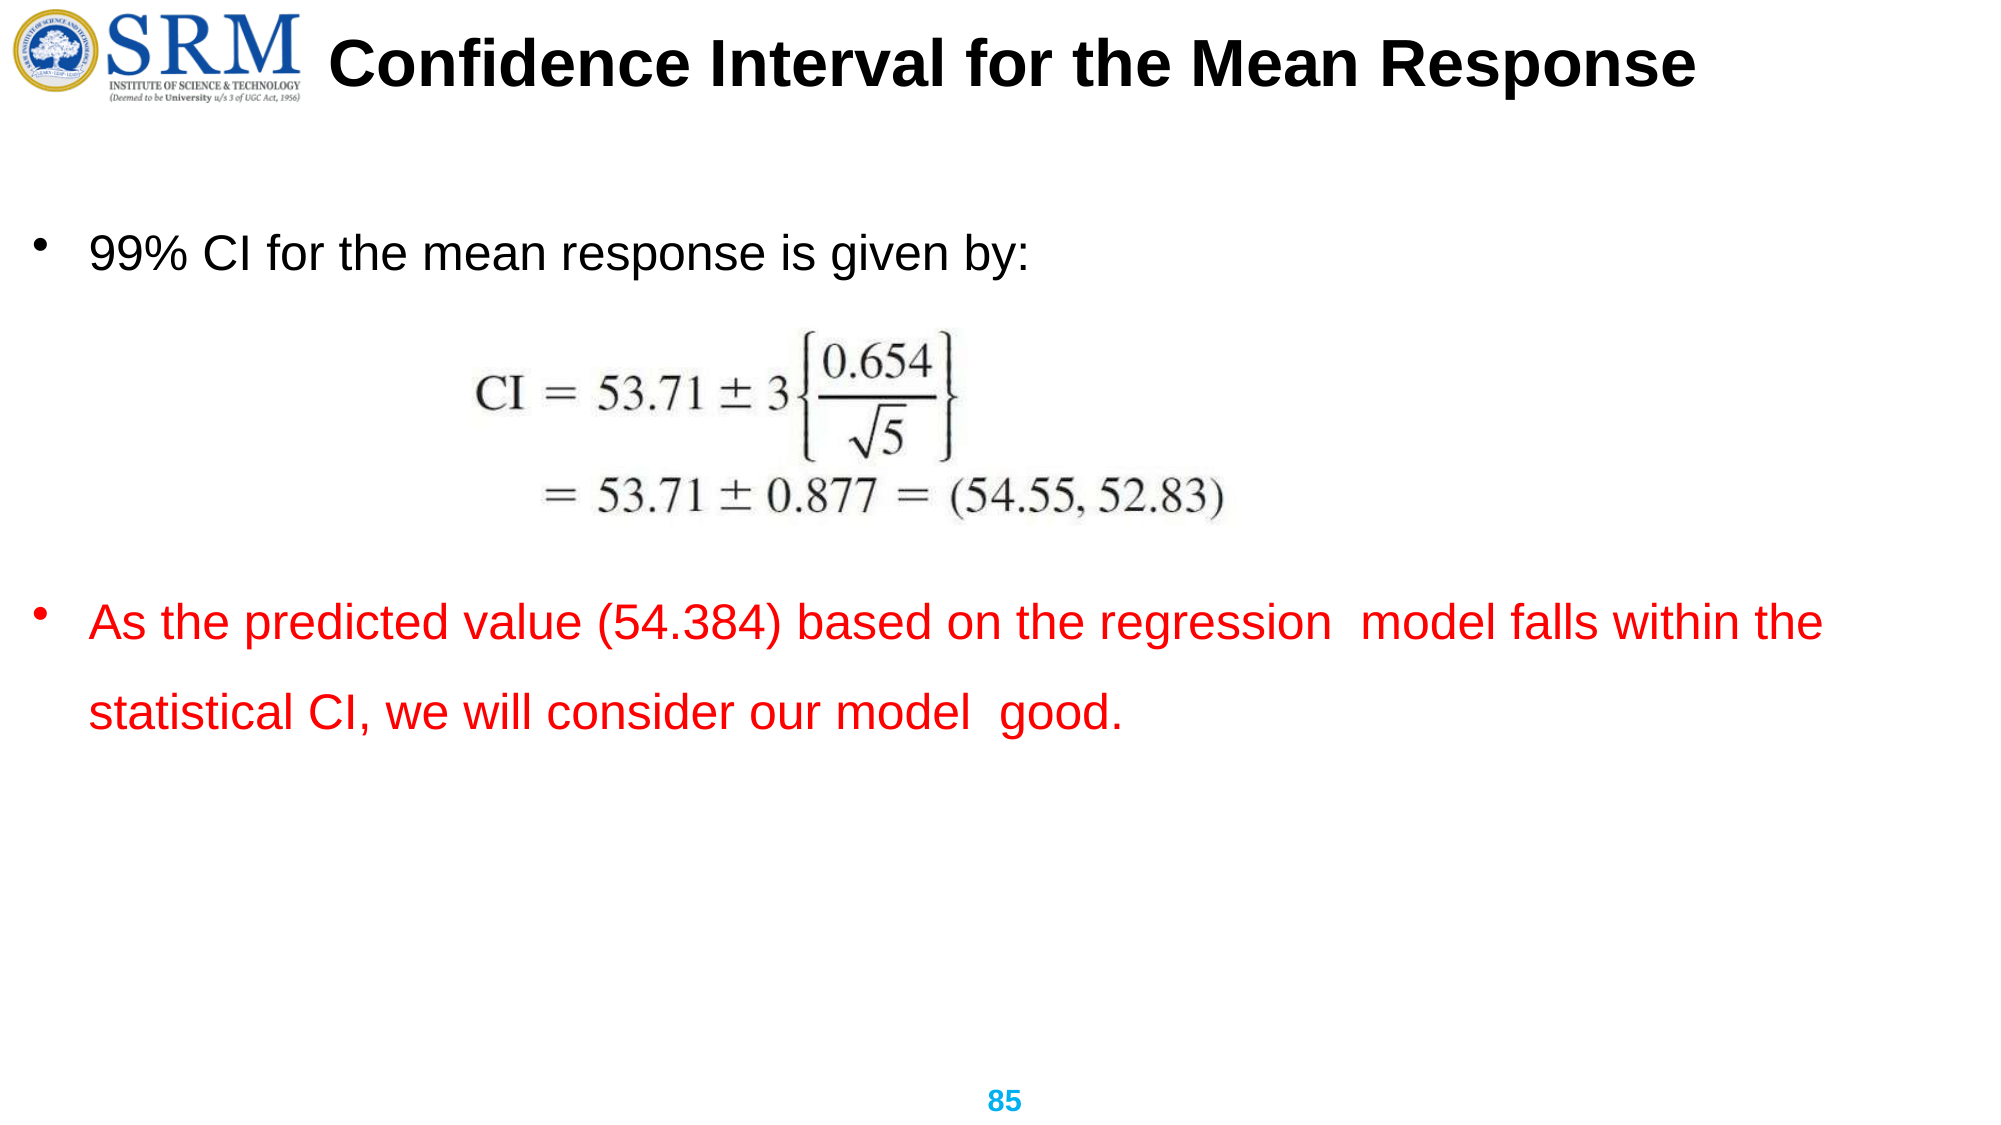

# Confidence Interval for the Mean Response
99% CI for the mean response is given by:

As the predicted value (54.384) based on the regression  model falls within the statistical CI, we will consider our model  good.

85